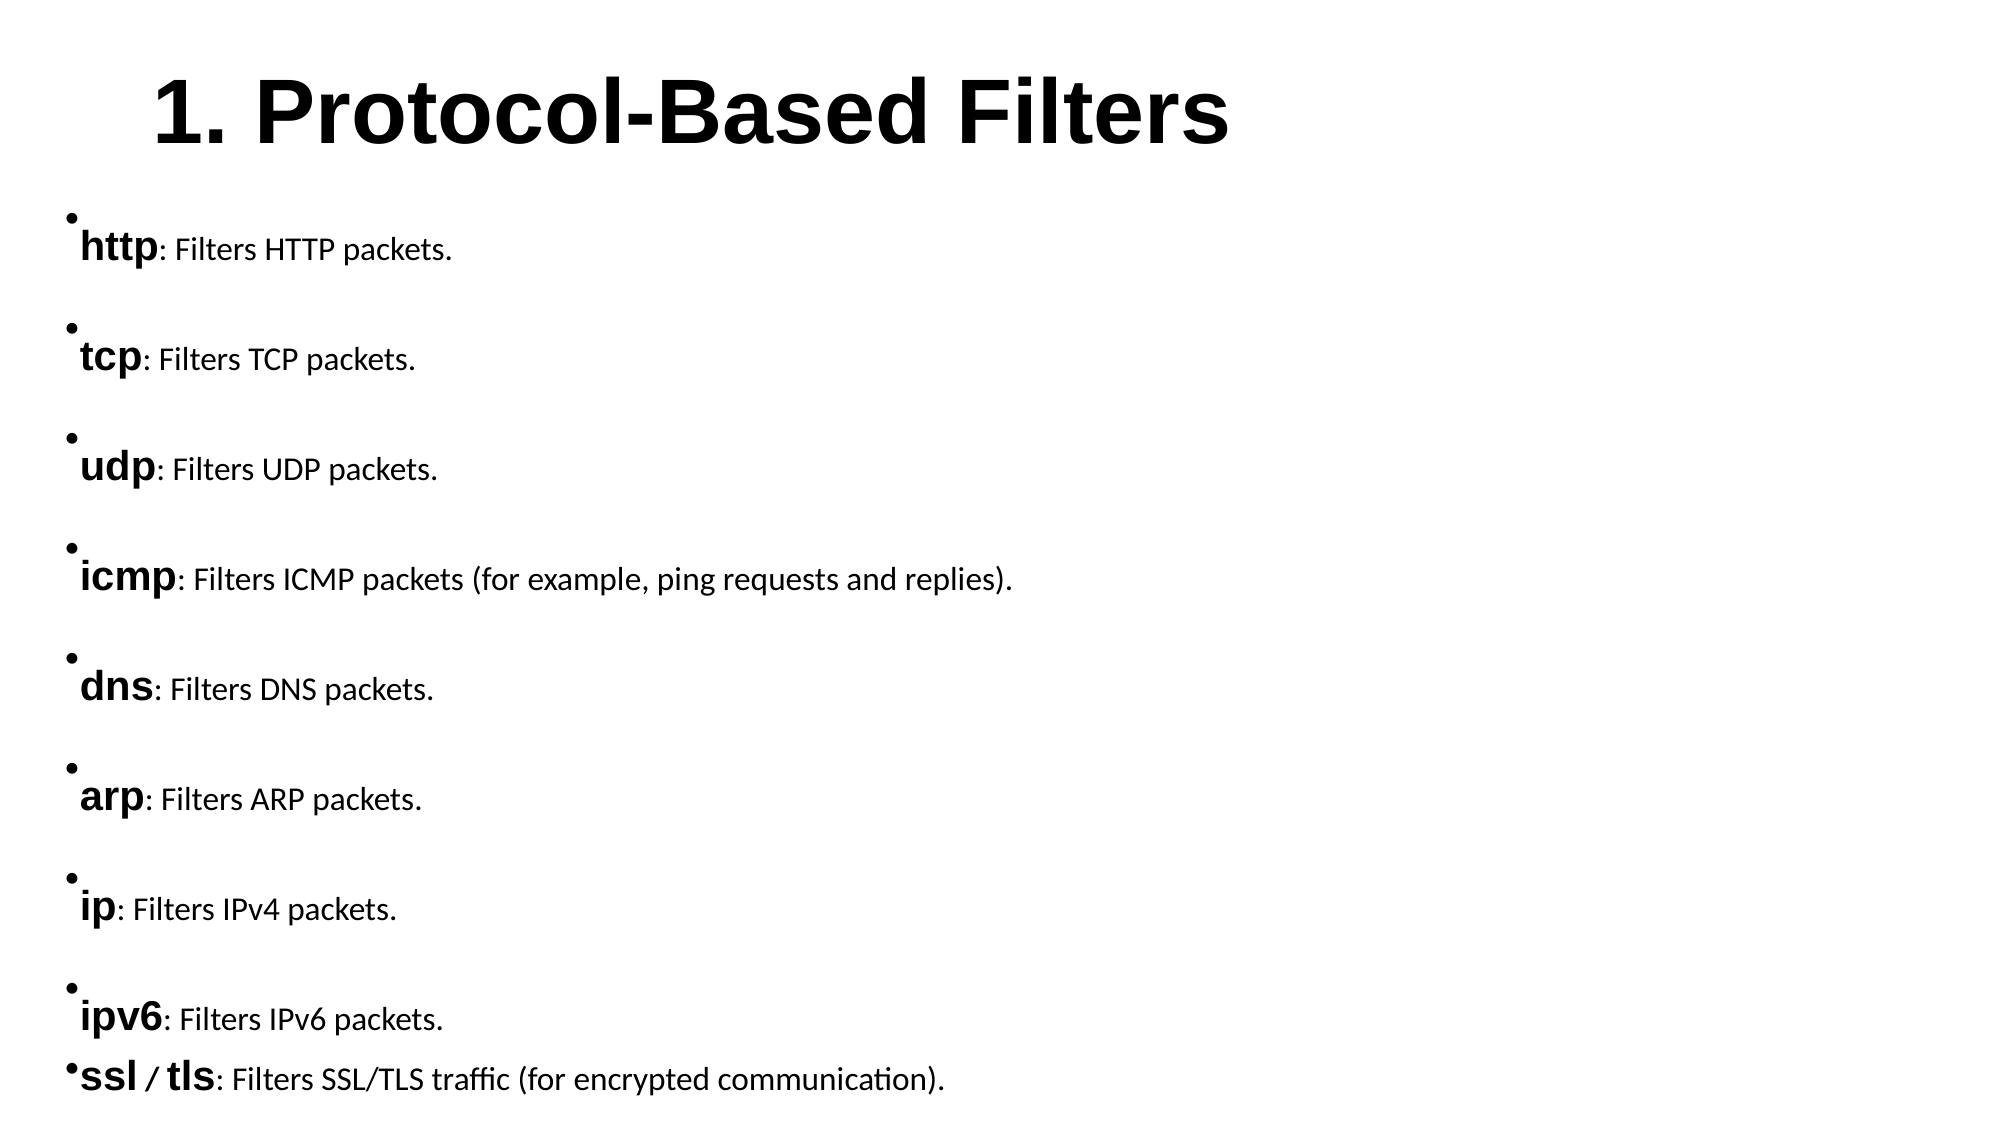

# 1. Protocol-Based Filters
http: Filters HTTP packets.
tcp: Filters TCP packets.
udp: Filters UDP packets.
icmp: Filters ICMP packets (for example, ping requests and replies).
dns: Filters DNS packets.
arp: Filters ARP packets.
ip: Filters IPv4 packets.
ipv6: Filters IPv6 packets.
ssl / tls: Filters SSL/TLS traffic (for encrypted communication).